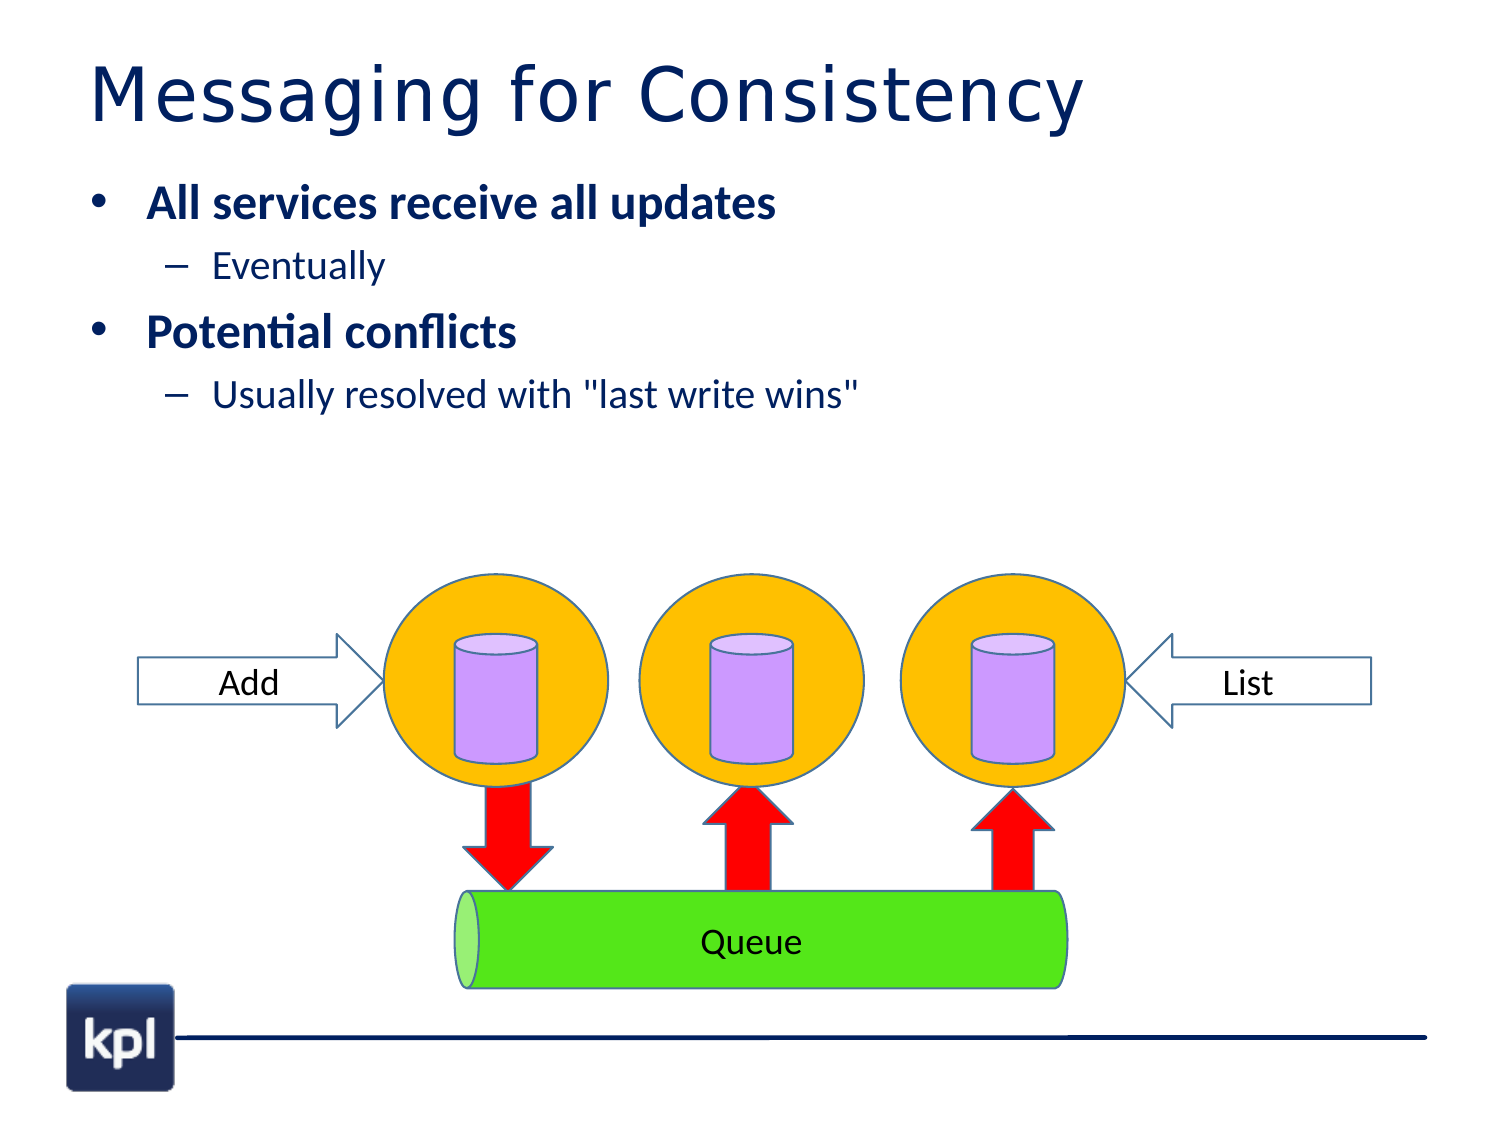

# Messaging for Consistency
All services receive all updates
Eventually
Potential conflicts
Usually resolved with "last write wins"

Add

List

Queue